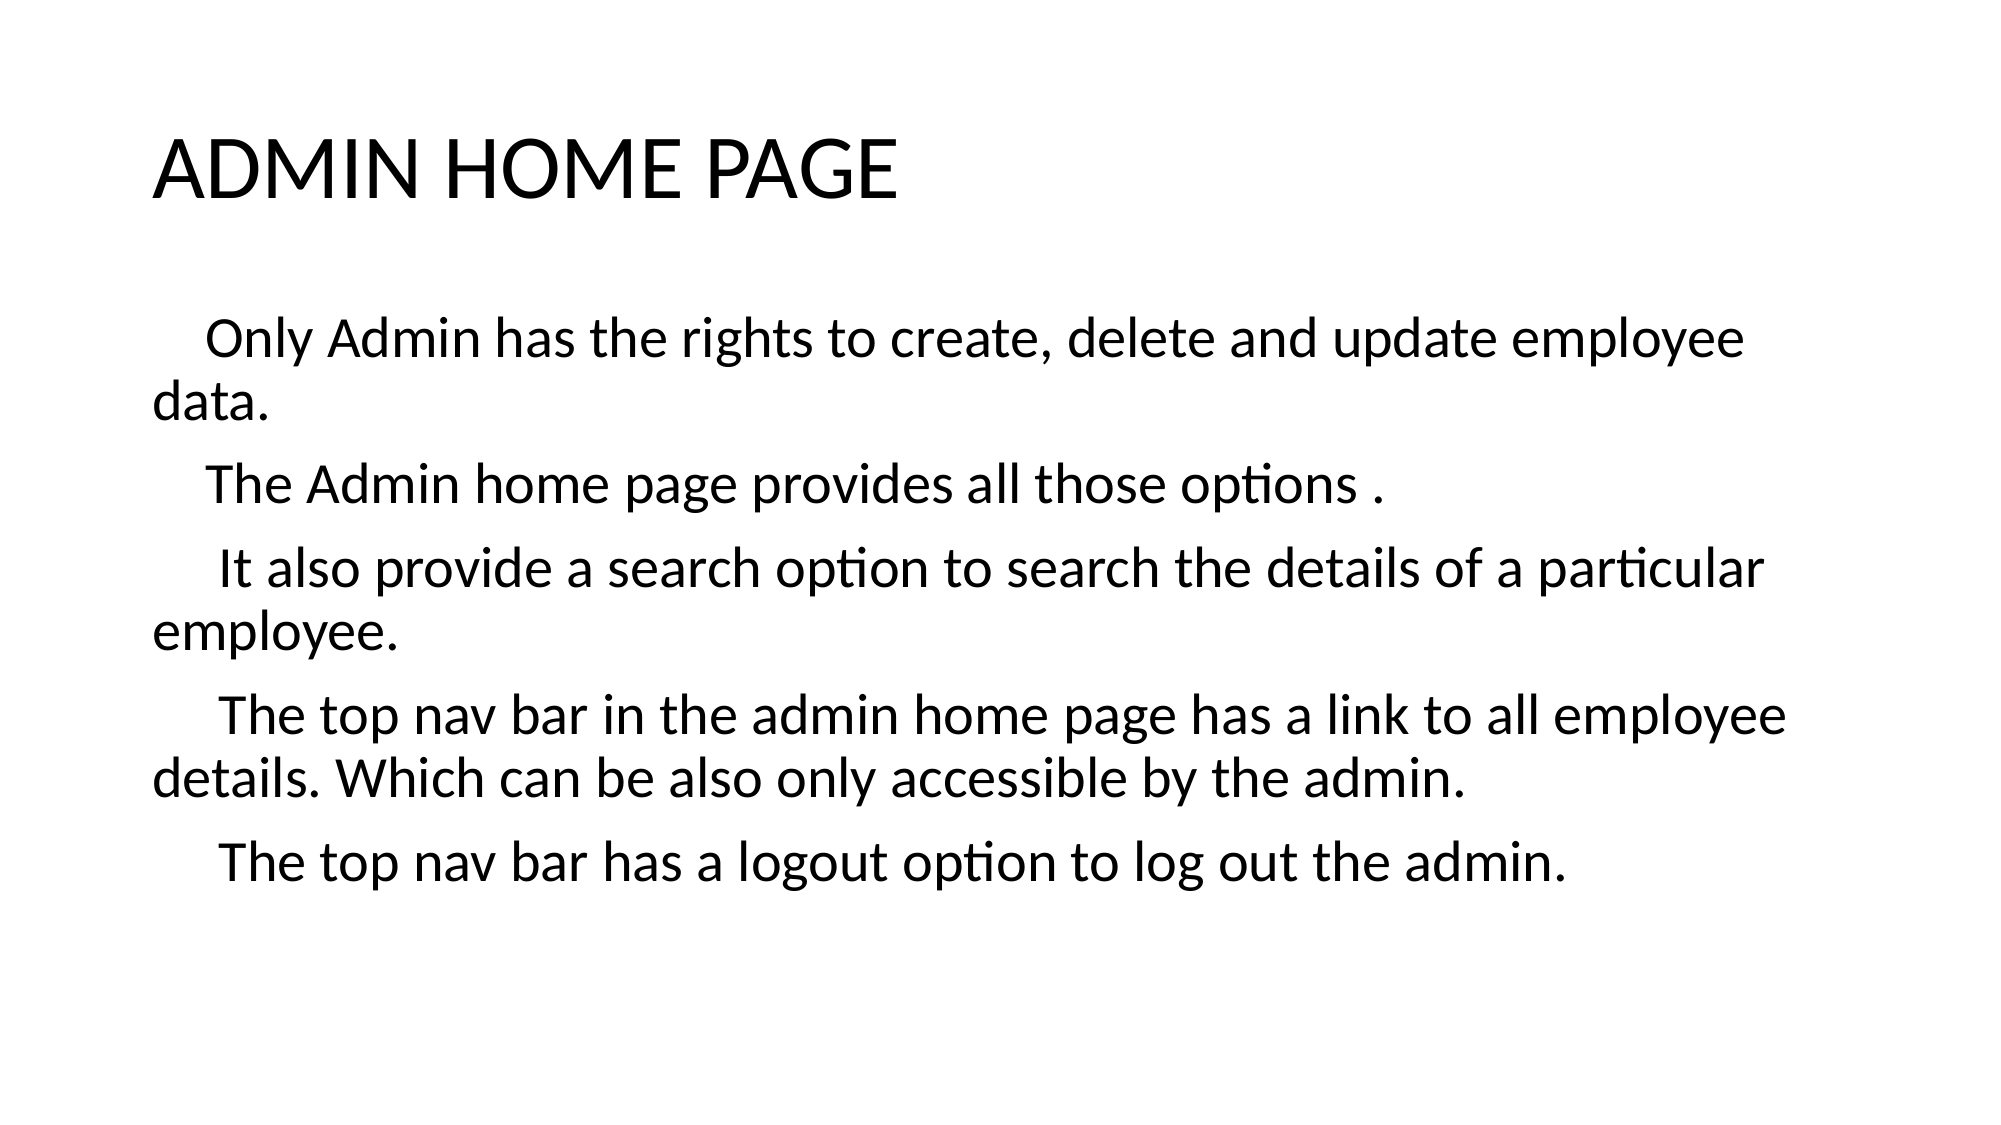

# ADMIN HOME PAGE
    Only Admin has the rights to create, delete and update employee data.
    The Admin home page provides all those options .
     It also provide a search option to search the details of a particular employee.
     The top nav bar in the admin home page has a link to all employee details. Which can be also only accessible by the admin.
     The top nav bar has a logout option to log out the admin.